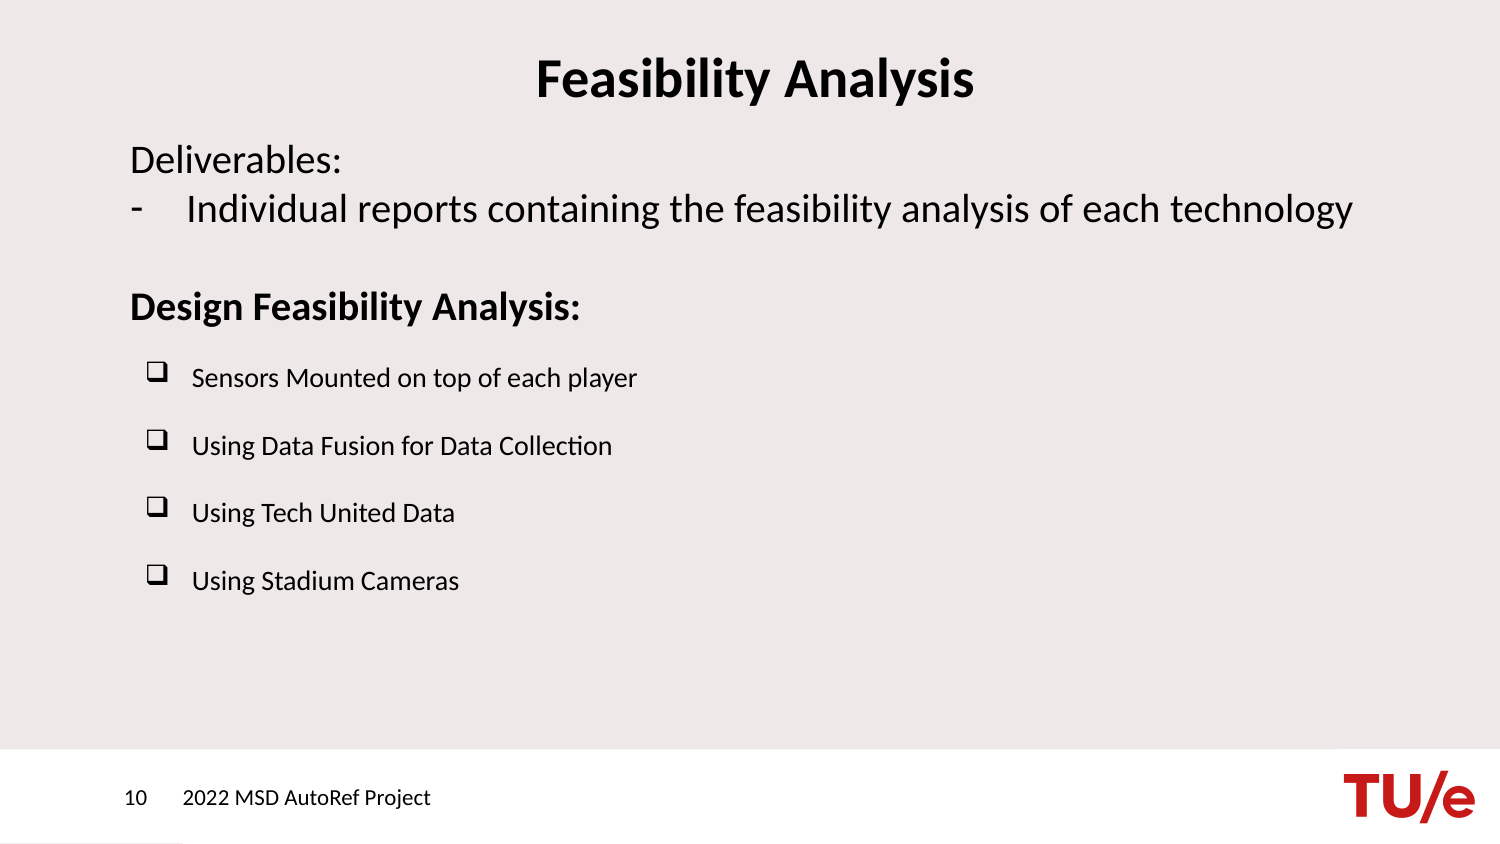

# Feasibility Analysis
Deliverables:
Individual reports containing the feasibility analysis of each technology

Design Feasibility Analysis:
Sensors Mounted on top of each player

Using Data Fusion for Data Collection

Using Tech United Data

Using Stadium Cameras
10
2022 MSD AutoRef Project